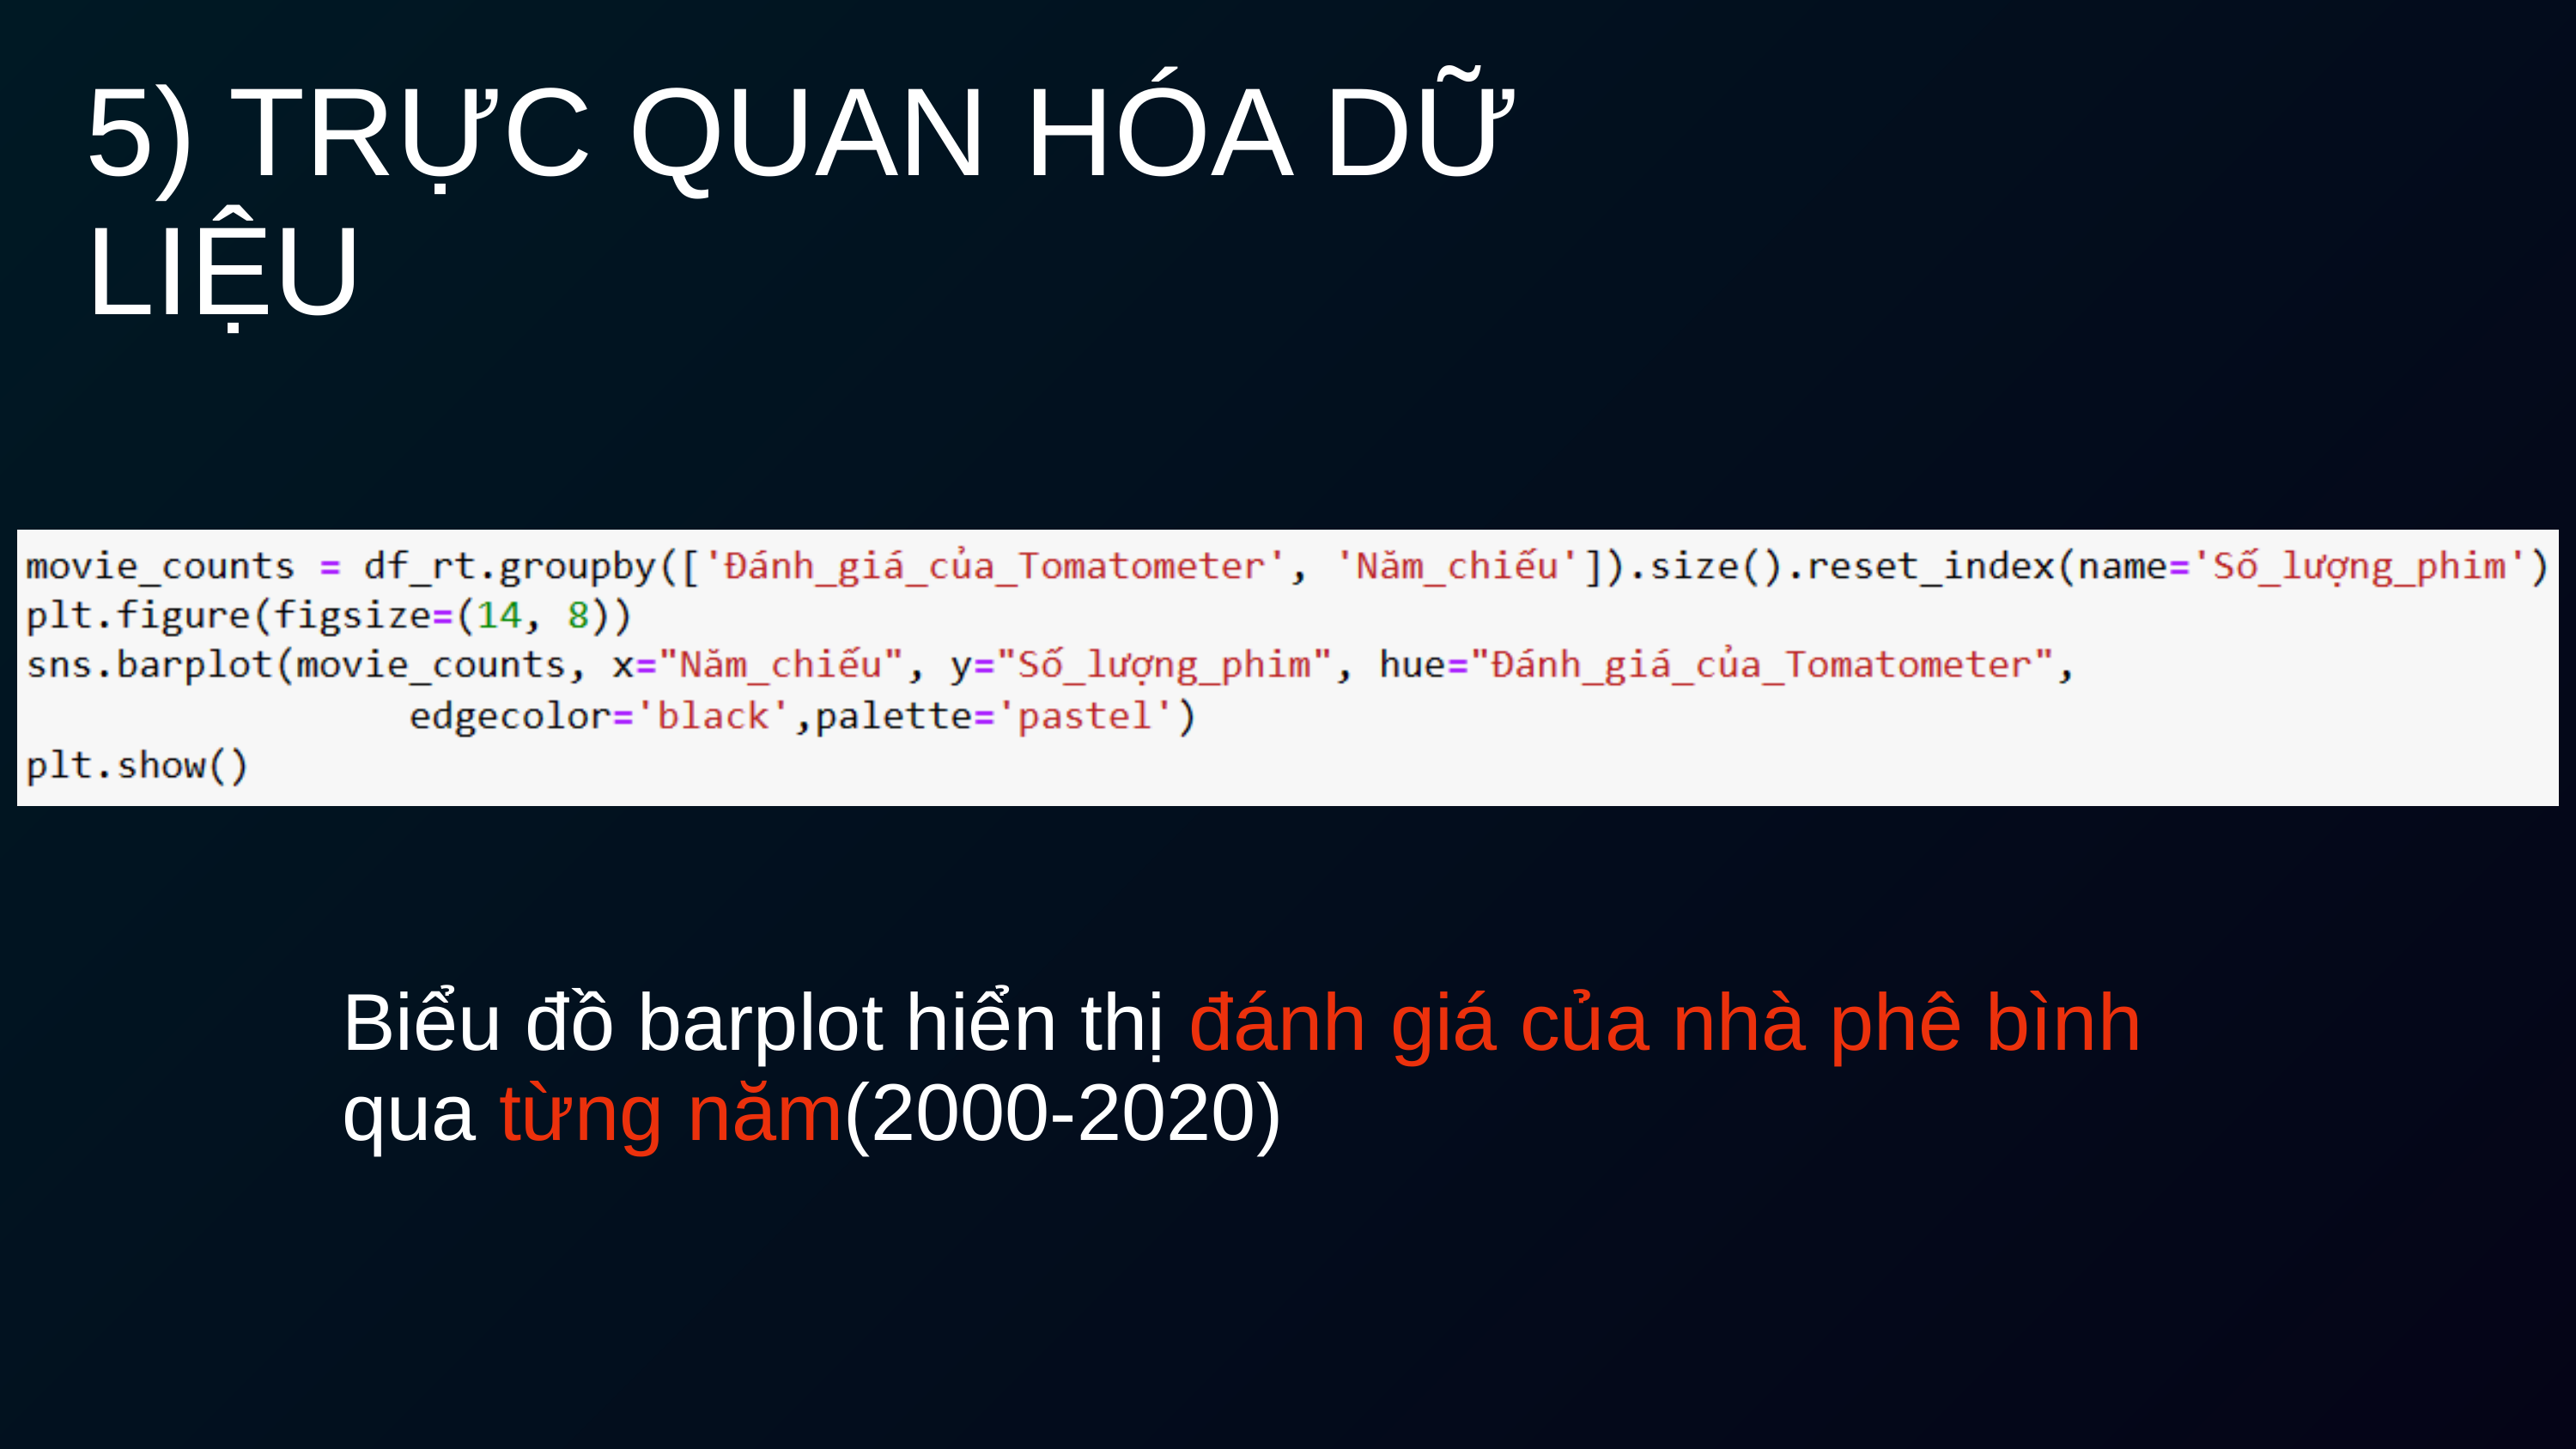

5) TRỰC QUAN HÓA DỮ LIỆU

Biểu đồ barplot hiển thị đánh giá của nhà phê bình qua từng năm(2000-2020)